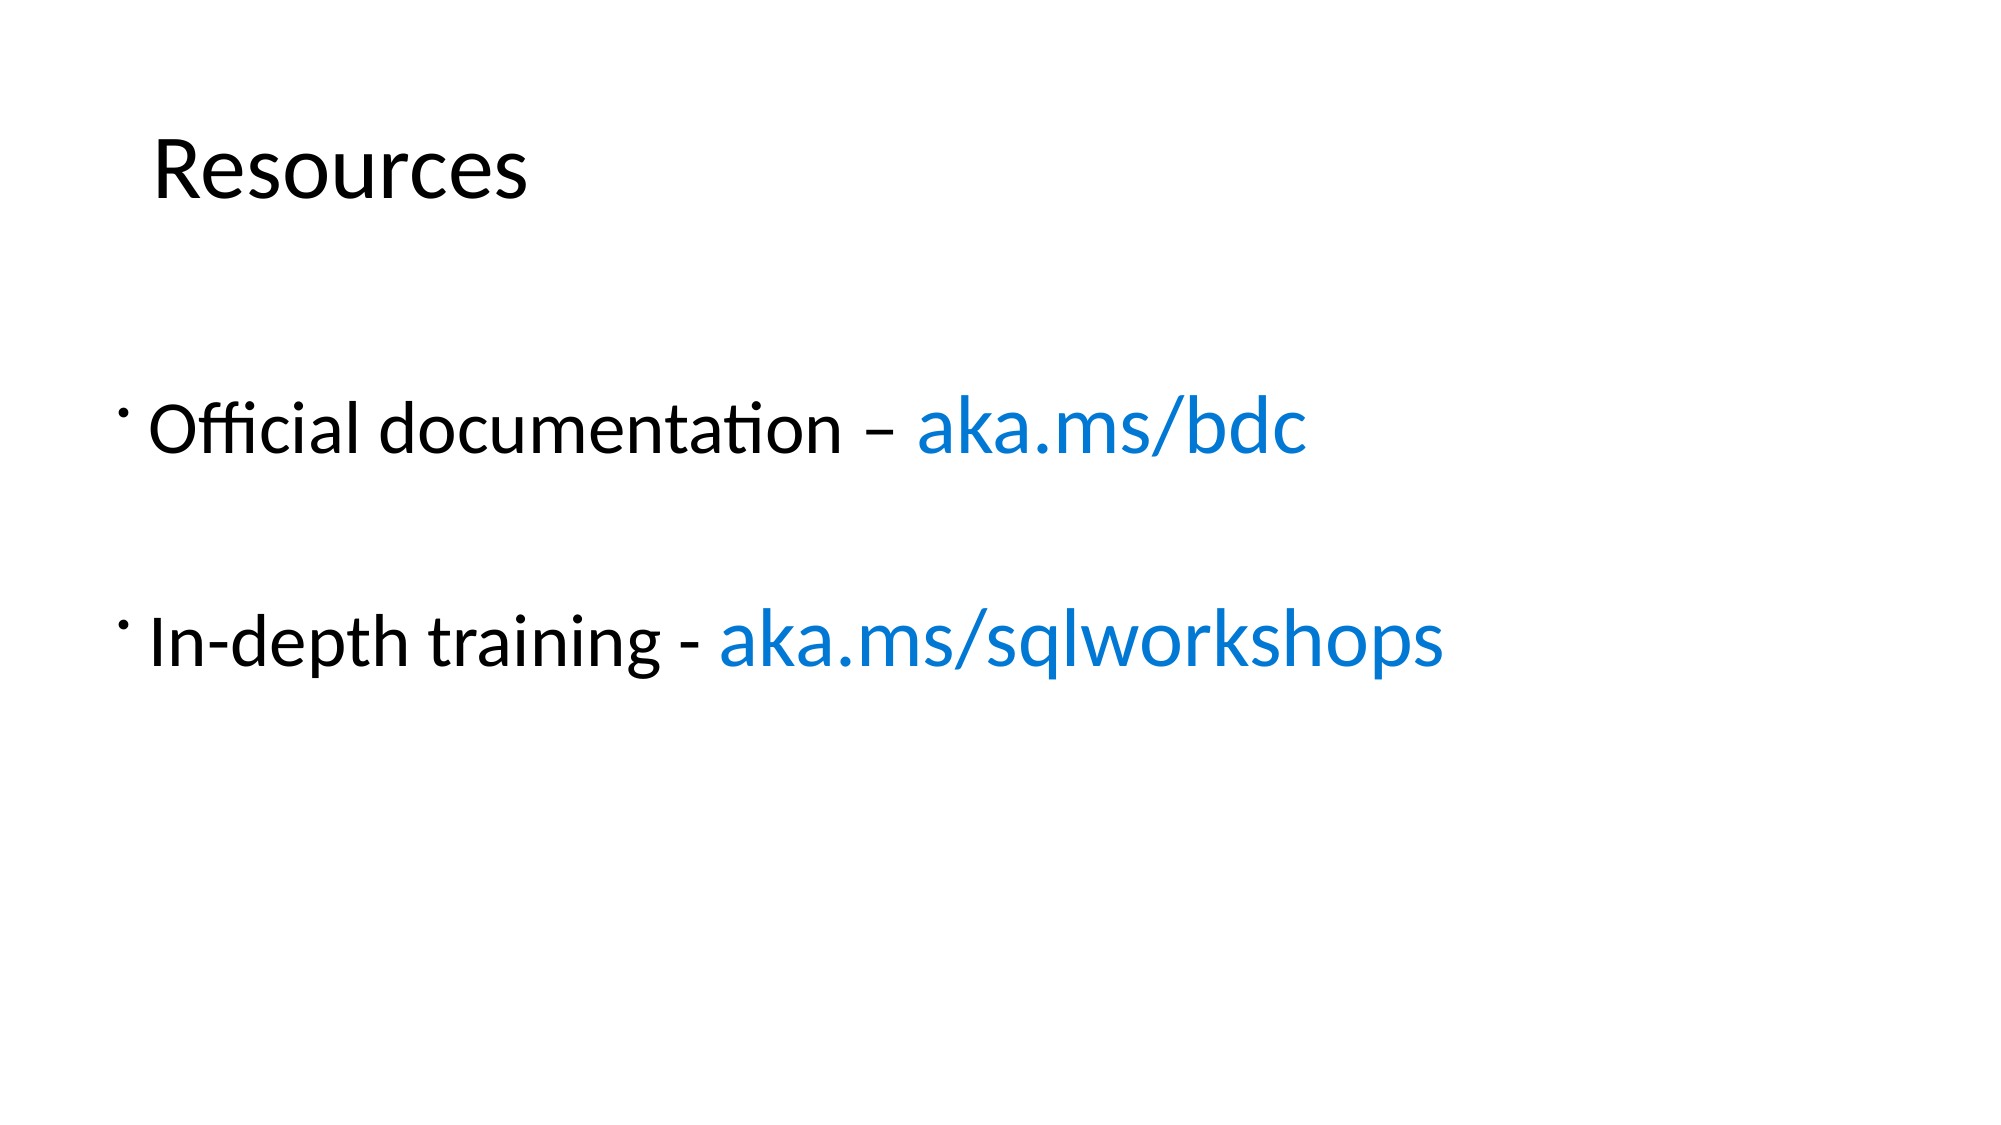

# Resources
Official documentation – aka.ms/bdc

In-depth training - aka.ms/sqlworkshops